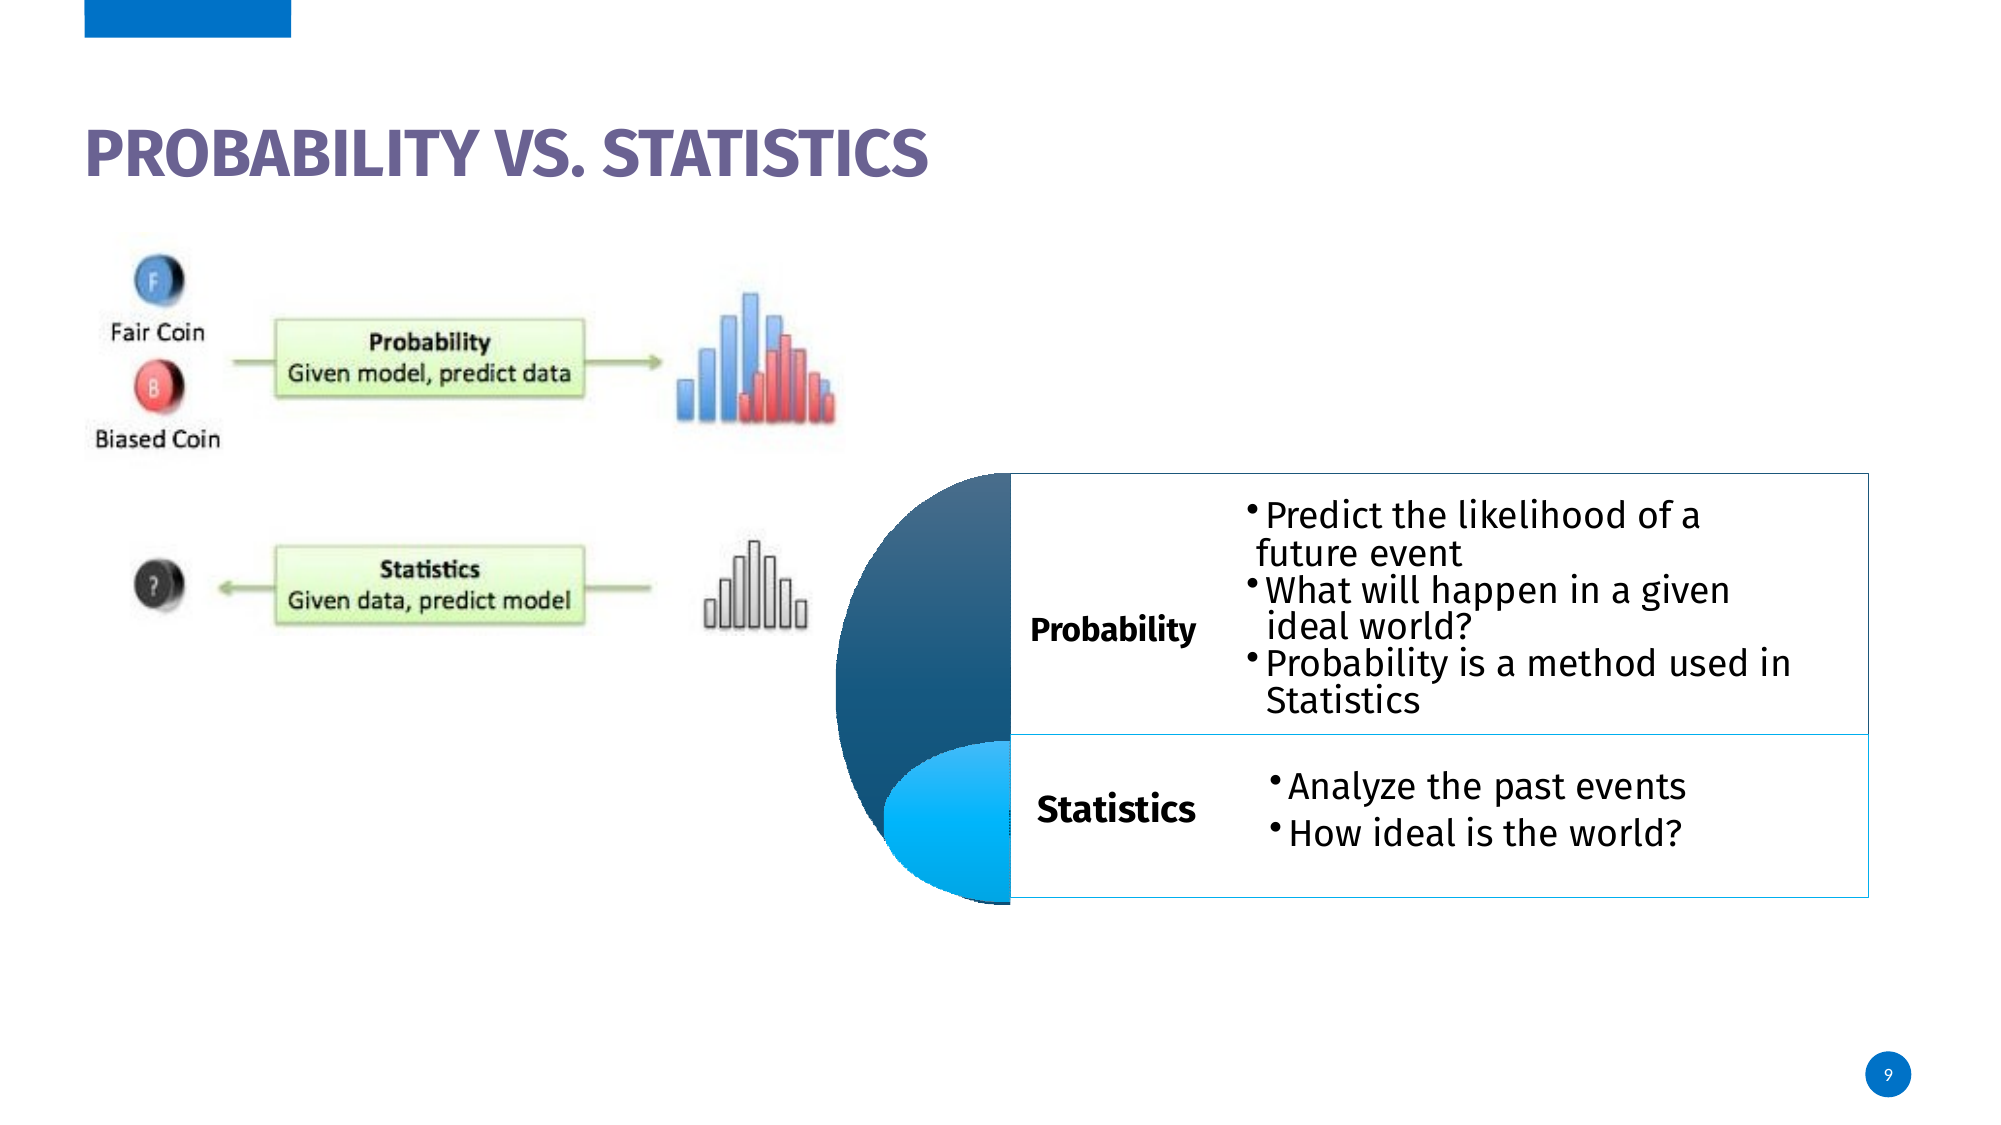

# Probability Vs. Statistics

Predict the likelihood of a
 future event
What will happen in a given
  ideal world?
Probability is a method used in
  Statistics

Probability

Analyze the past events
How ideal is the world?
Statistics
9